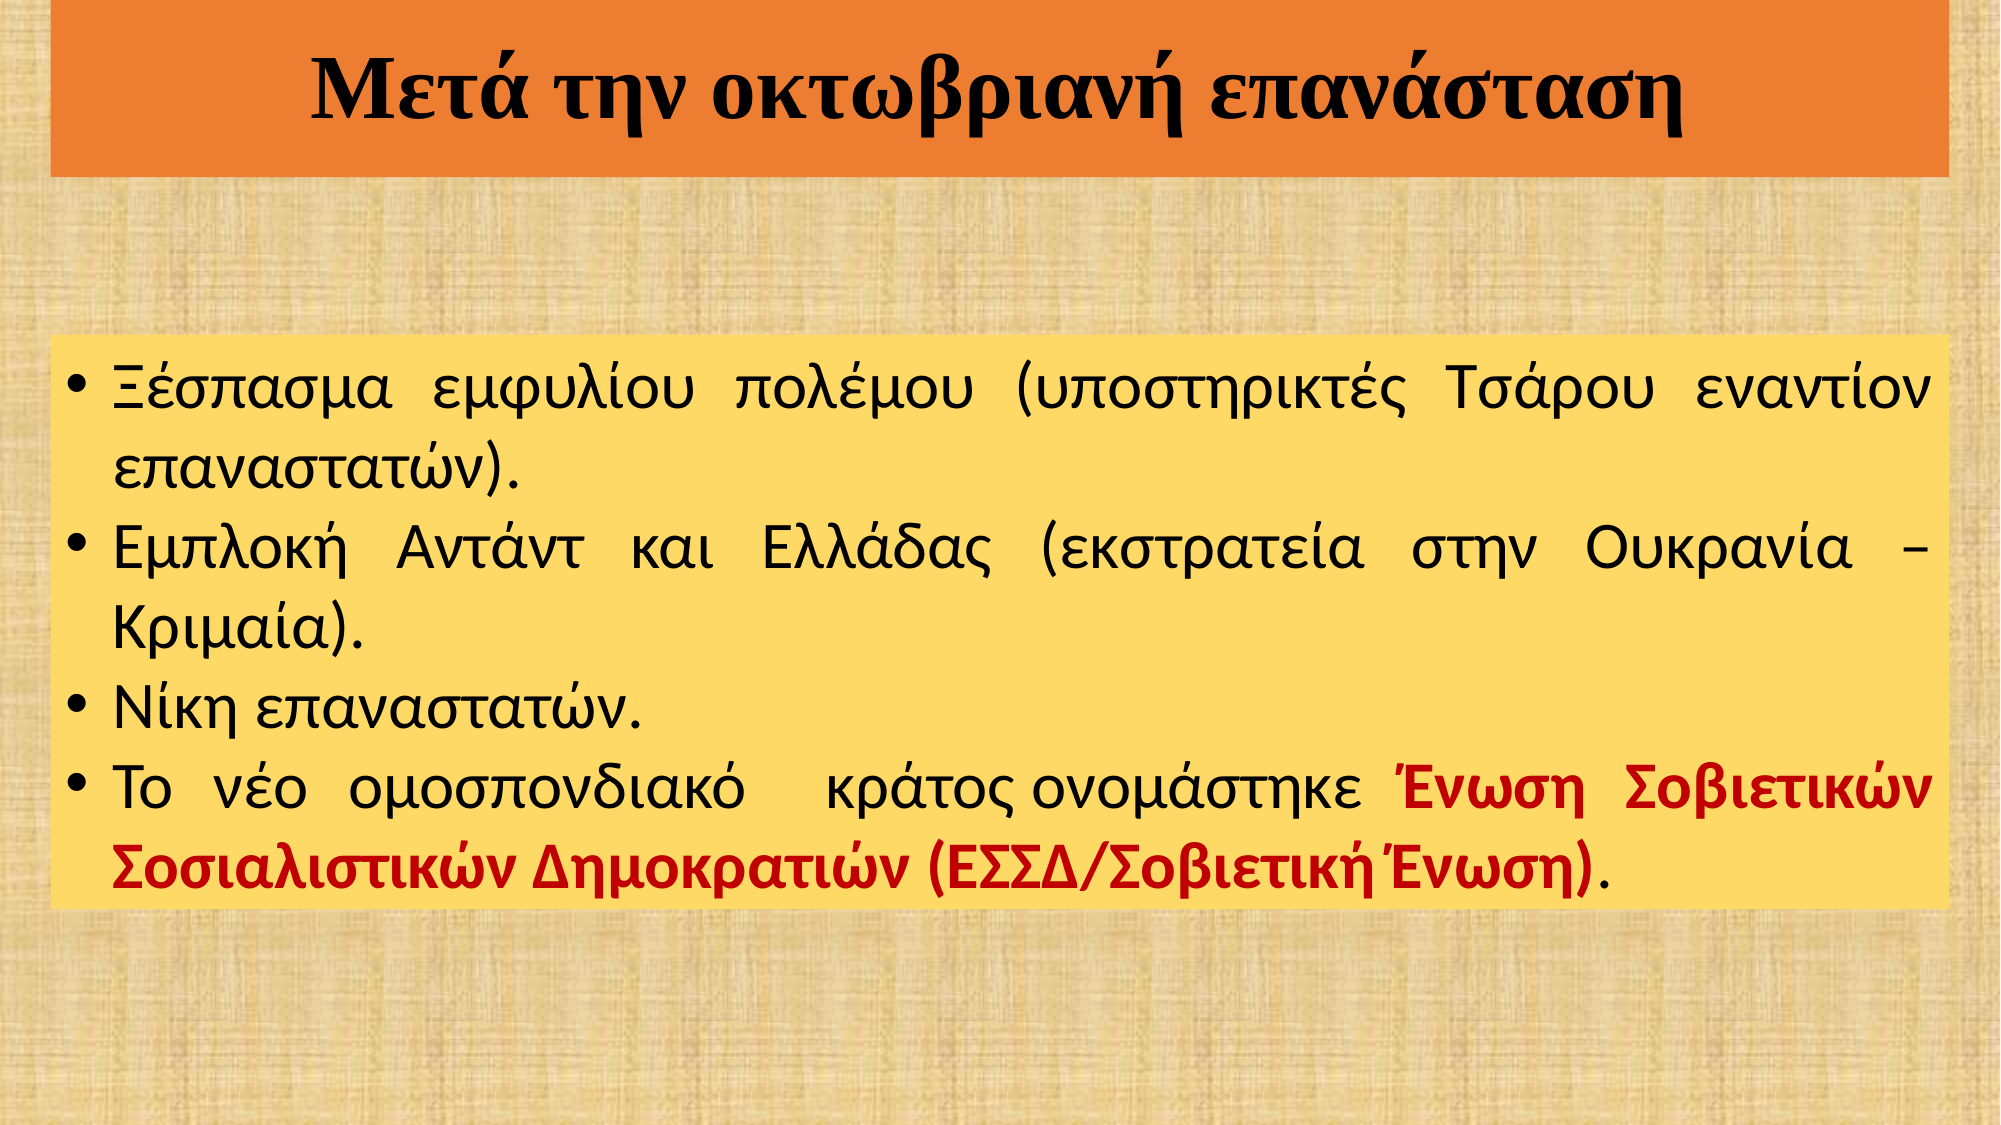

# Μετά την οκτωβριανή επανάσταση
Ξέσπασμα εμφυλίου πολέμου (υποστηρικτές Τσάρου εναντίον επαναστατών).
Εμπλοκή Αντάντ και Ελλάδας (εκστρατεία στην Ουκρανία –Κριμαία).
Νίκη επαναστατών.
Το νέο ομοσπονδιακό  κράτος ονομάστηκε Ένωση Σοβιετικών Σοσιαλιστικών Δημοκρατιών (ΕΣΣΔ/Σοβιετική Ένωση).